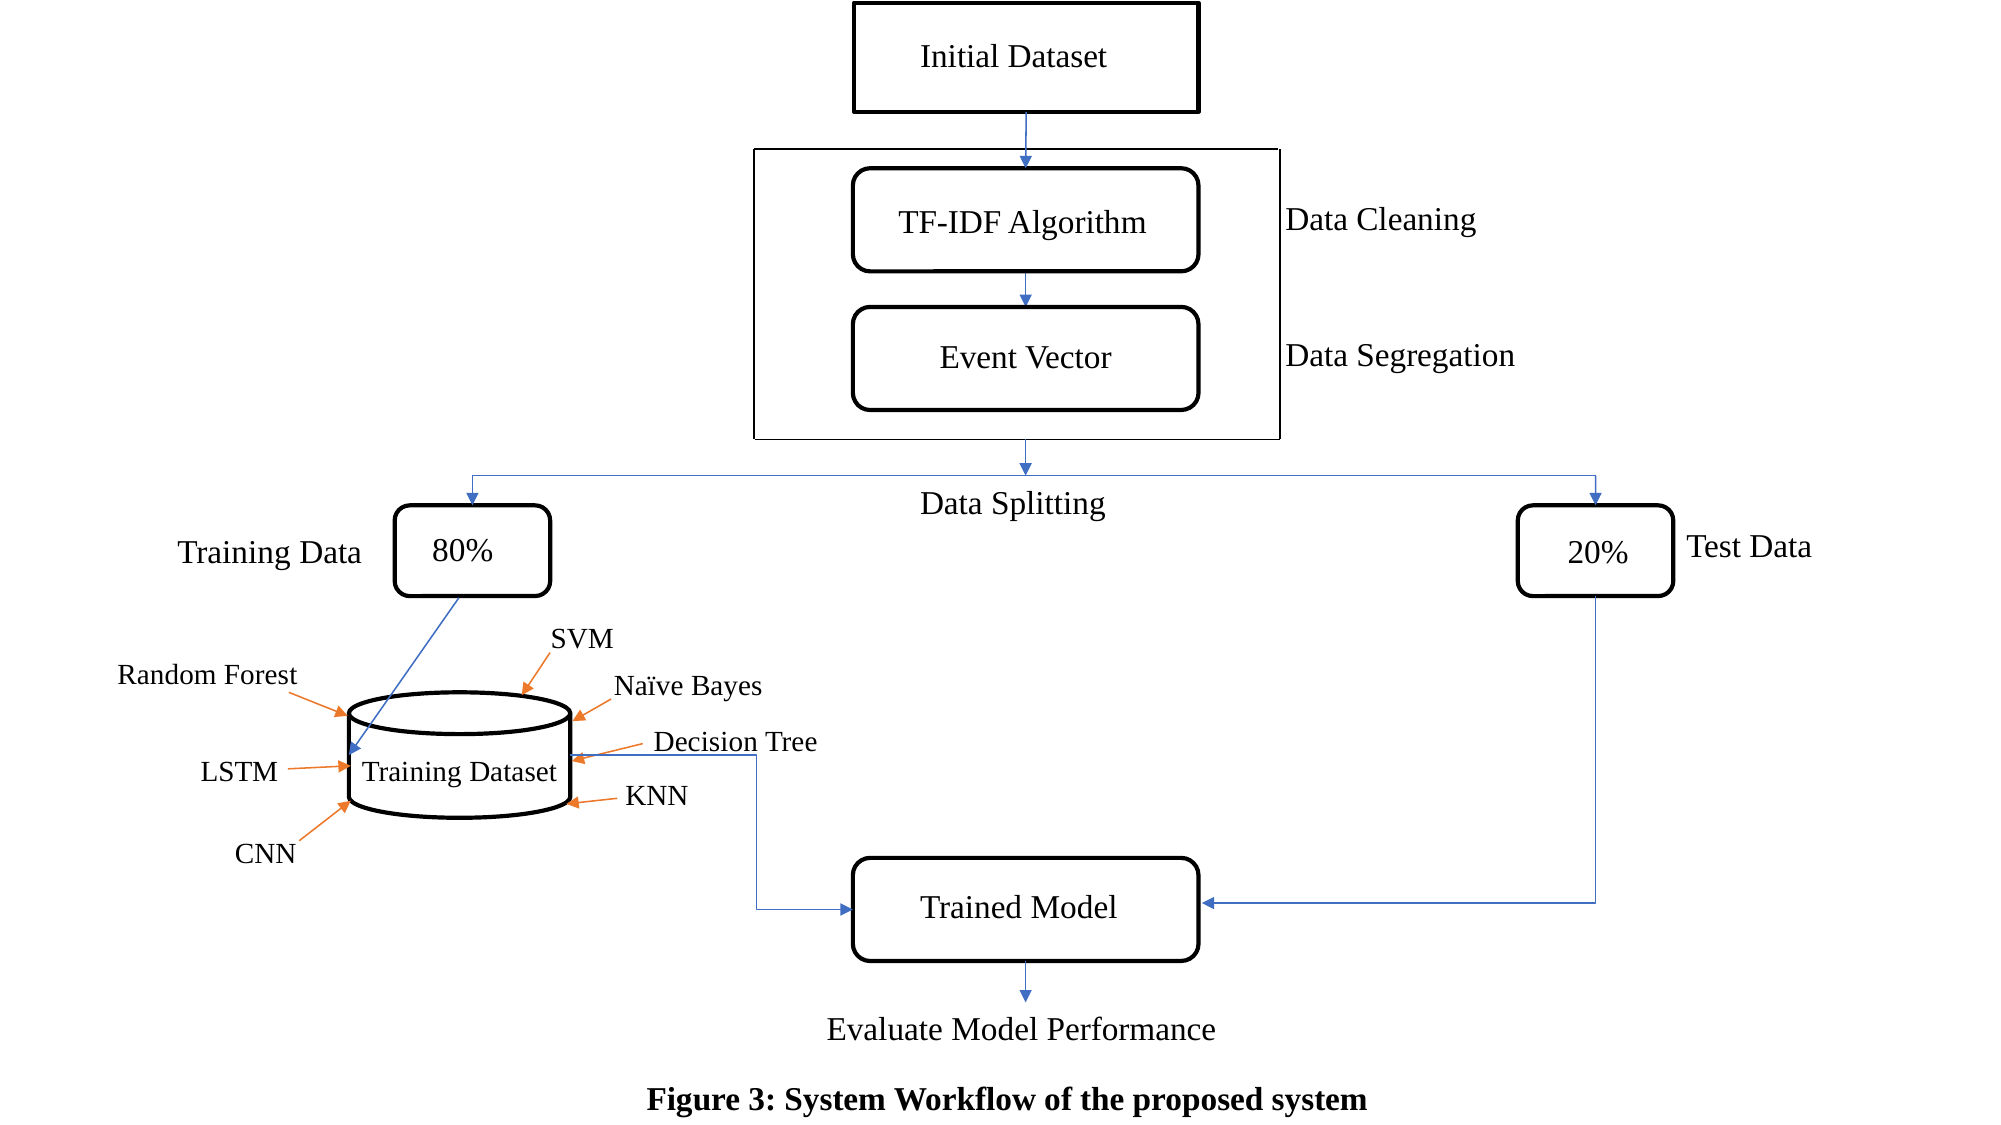

Initial Dataset

Data Cleaning
TF-IDF Algorithm

Data Segregation
Event Vector
Data Splitting

Test Data
80%
Training Data
20%
SVM
Random Forest
Naïve Bayes

Decision Tree
LSTM
Training Dataset
KNN
CNN

Trained Model
Evaluate Model Performance
Figure 3: System Workflow of the proposed system